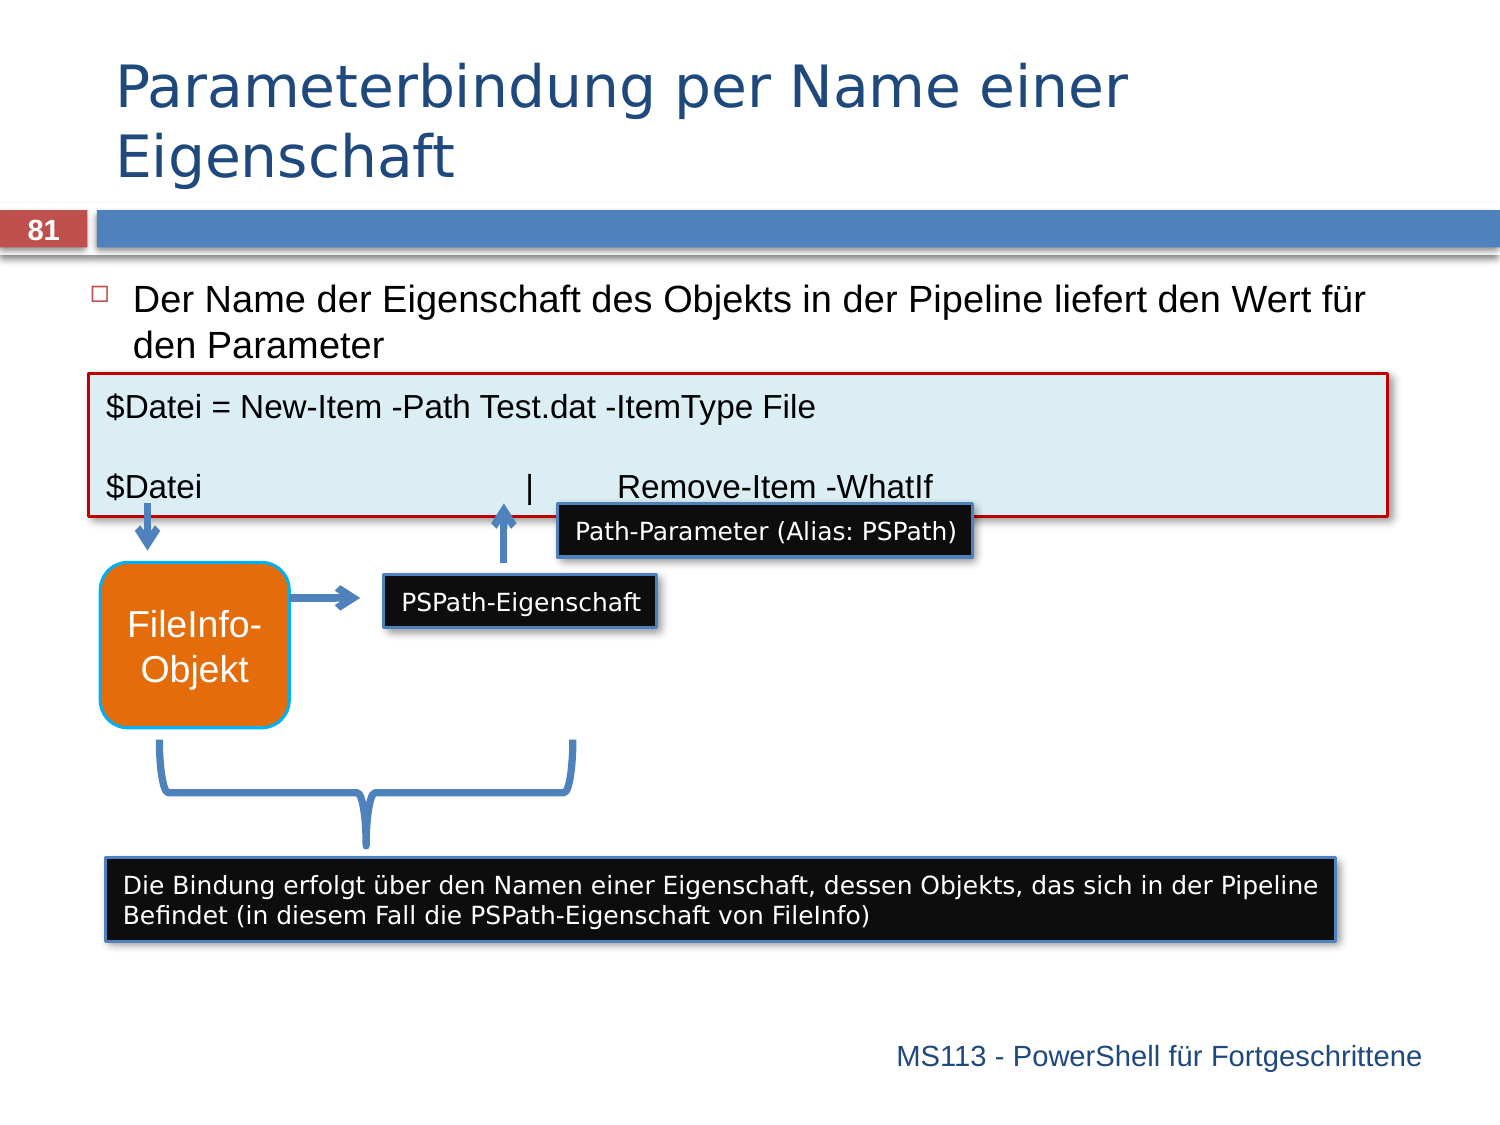

# Parameterbindung per Name einer Eigenschaft
81
Der Name der Eigenschaft des Objekts in der Pipeline liefert den Wert für den Parameter
$Datei = New-Item -Path Test.dat -ItemType File

$Datei                                   |         Remove-Item -WhatIf
Path-Parameter (Alias: PSPath)
FileInfo-Objekt
PSPath-Eigenschaft

Die Bindung erfolgt über den Namen einer Eigenschaft, dessen Objekts, das sich in der Pipeline
Befindet (in diesem Fall die PSPath-Eigenschaft von FileInfo)
MS113 - PowerShell für Fortgeschrittene